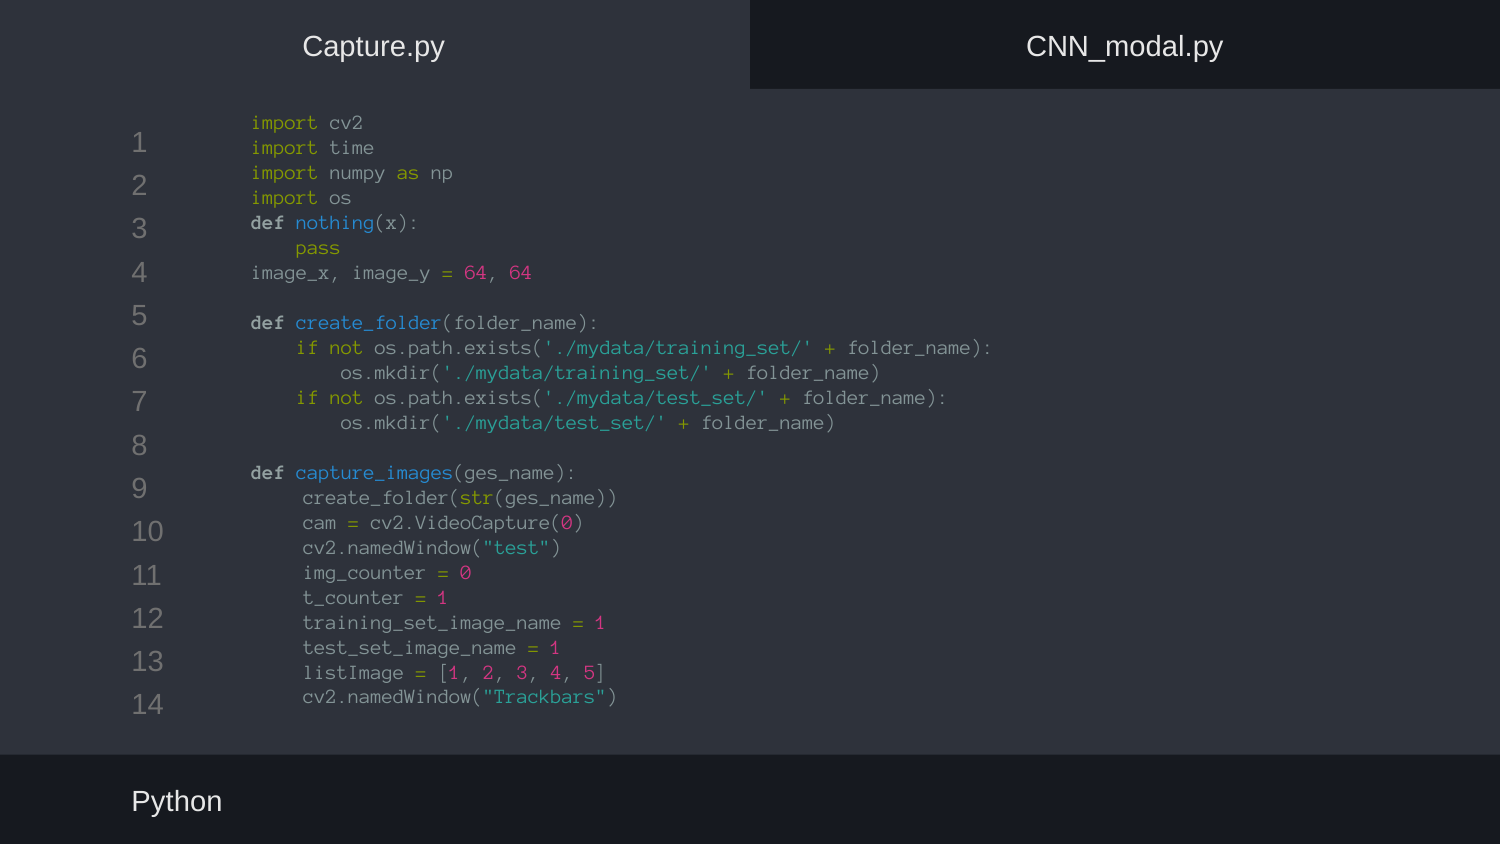

Capture.py
CNN_modal.py
import cv2
import time
import numpy as np
import os
def nothing(x):
    pass
image_x, image_y = 64, 64

def create_folder(folder_name):
    if not os.path.exists('./mydata/training_set/' + folder_name):
        os.mkdir('./mydata/training_set/' + folder_name)
    if not os.path.exists('./mydata/test_set/' + folder_name):
        os.mkdir('./mydata/test_set/' + folder_name)

def capture_images(ges_name):
    	create_folder(str(ges_name))
	cam = cv2.VideoCapture(0)
cv2.namedWindow("test")
	img_counter = 0
    	t_counter = 1
    	training_set_image_name = 1
    	test_set_image_name = 1
    	listImage = [1, 2, 3, 4, 5]
cv2.namedWindow("Trackbars")

Python